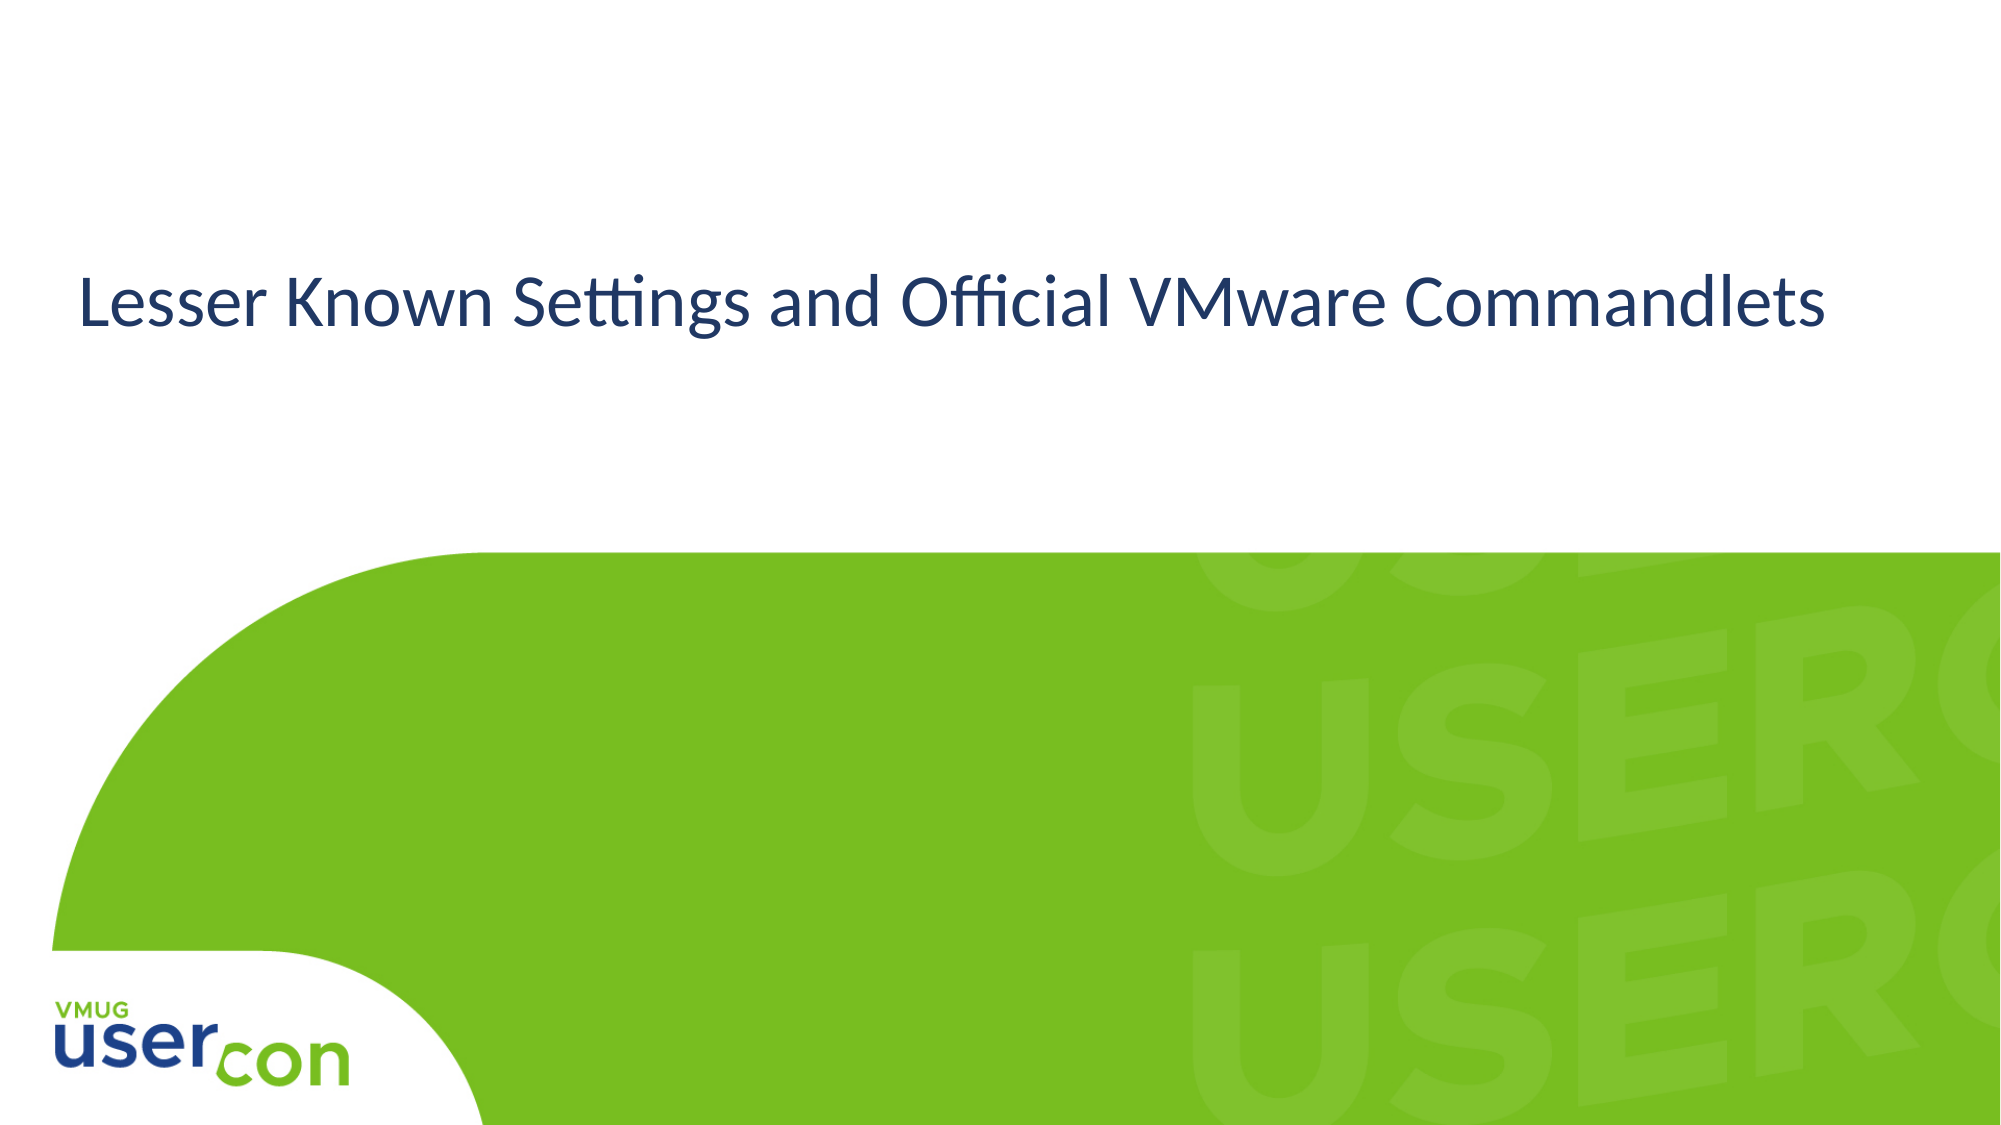

# Lesser Known Settings and Official VMware Commandlets